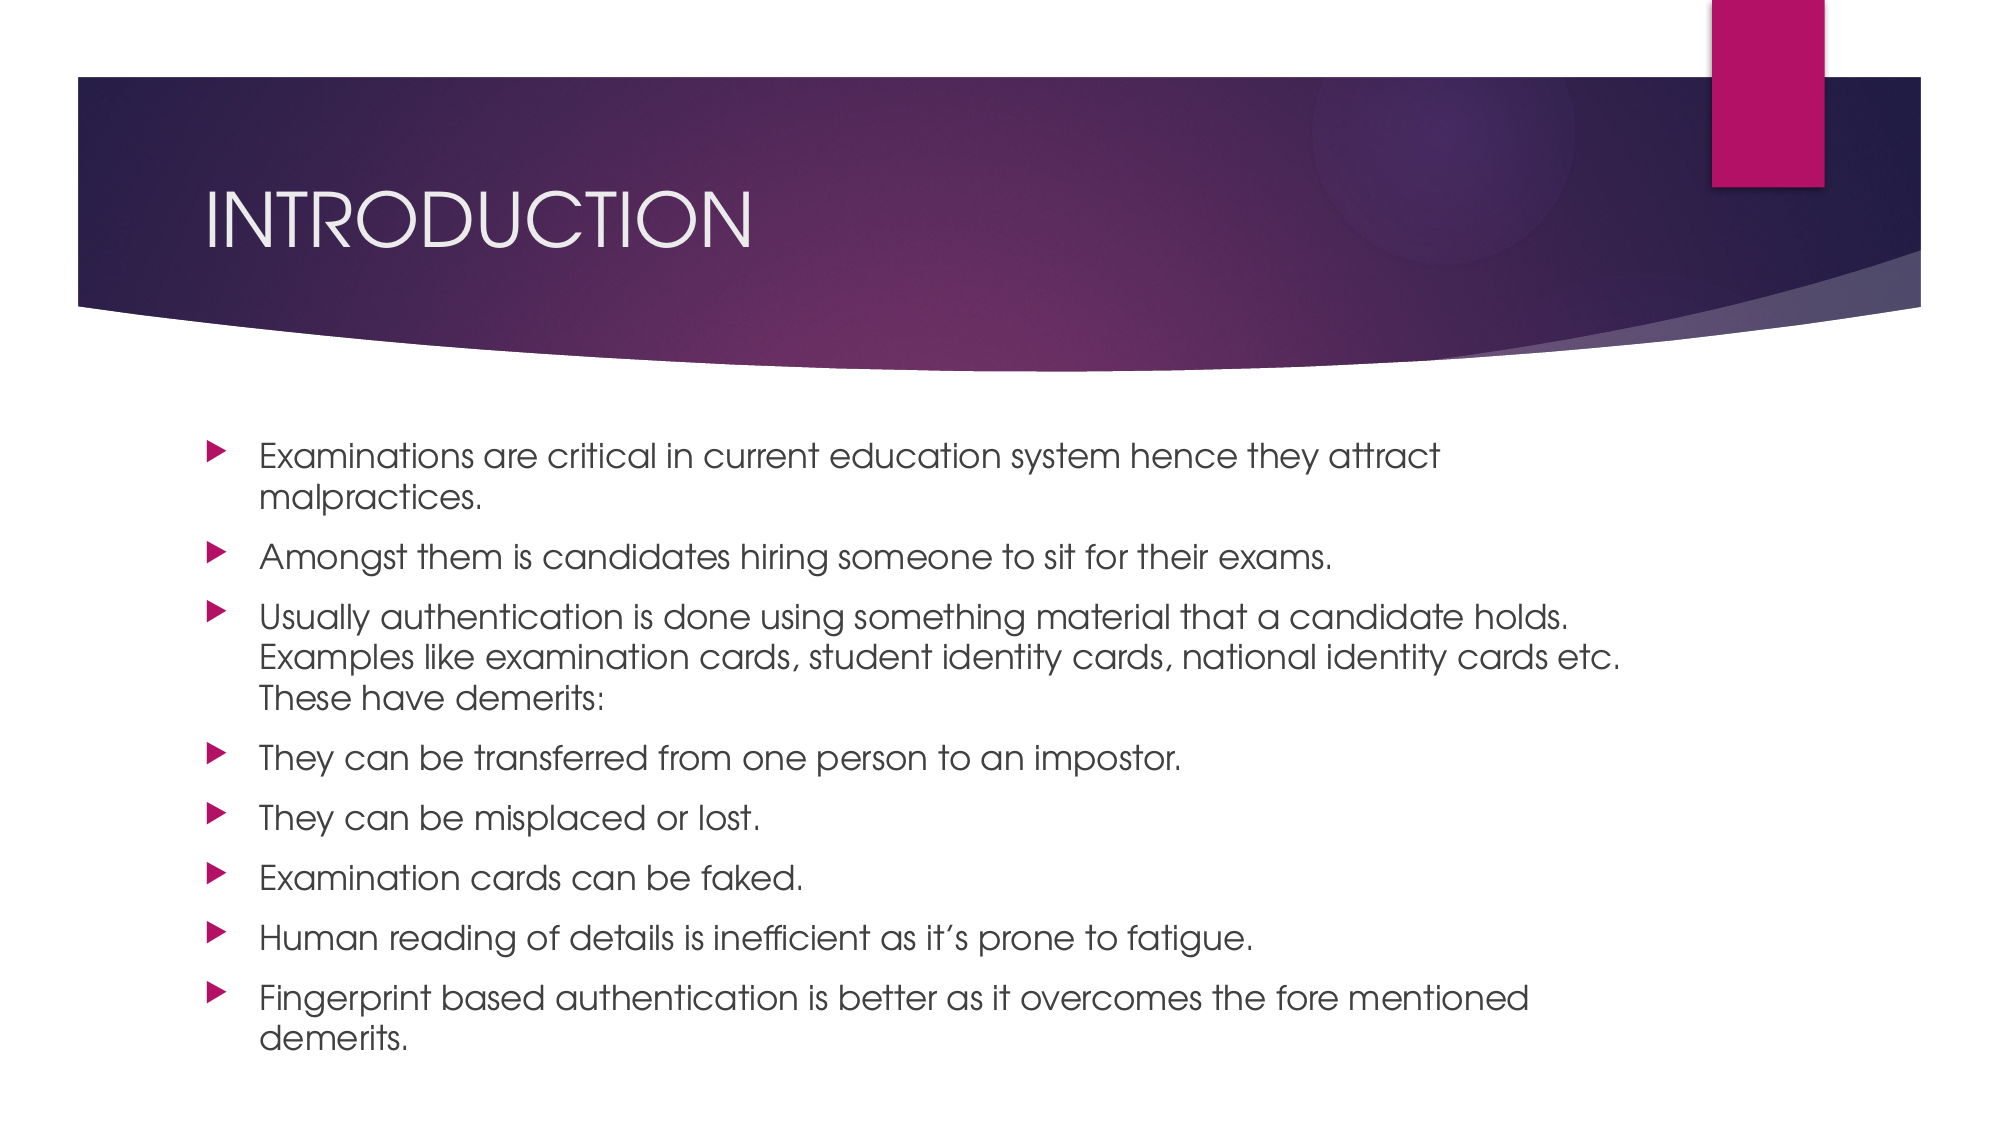

# INTRODUCTION
Examinations are critical in current education system hence they attract malpractices.
Amongst them is candidates hiring someone to sit for their exams.
Usually authentication is done using something material that a candidate holds. Examples like examination cards, student identity cards, national identity cards etc. These have demerits:
They can be transferred from one person to an impostor.
They can be misplaced or lost.
Examination cards can be faked.
Human reading of details is inefficient as it’s prone to fatigue.
Fingerprint based authentication is better as it overcomes the fore mentioned demerits.